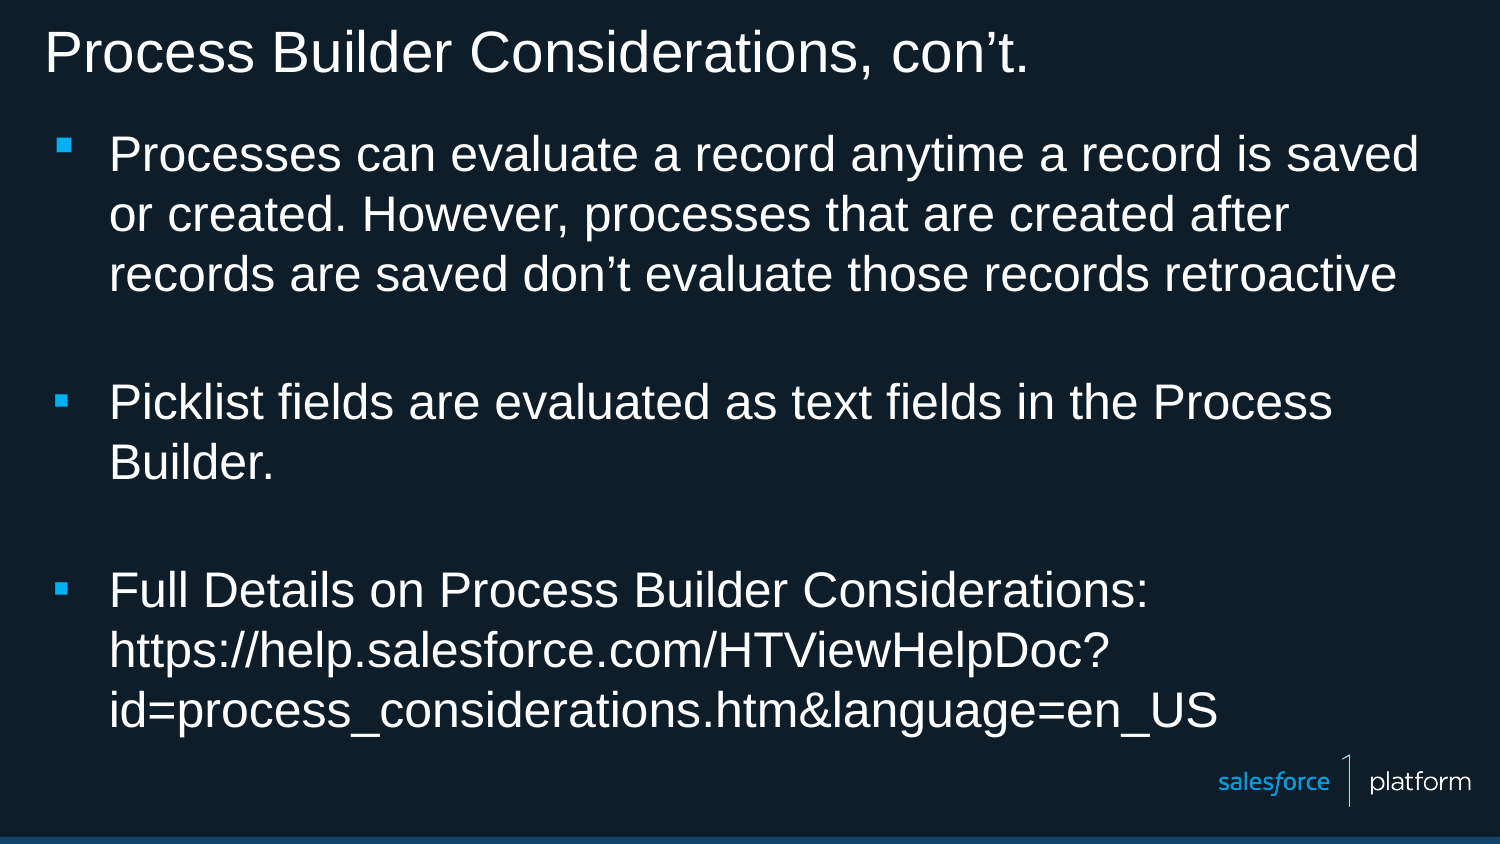

# Process Builder Considerations, con’t.
Processes can evaluate a record anytime a record is saved or created. However, processes that are created after records are saved don’t evaluate those records retroactive

Picklist fields are evaluated as text fields in the Process Builder.

Full Details on Process Builder Considerations:   https://help.salesforce.com/HTViewHelpDoc?id=process_considerations.htm&language=en_US